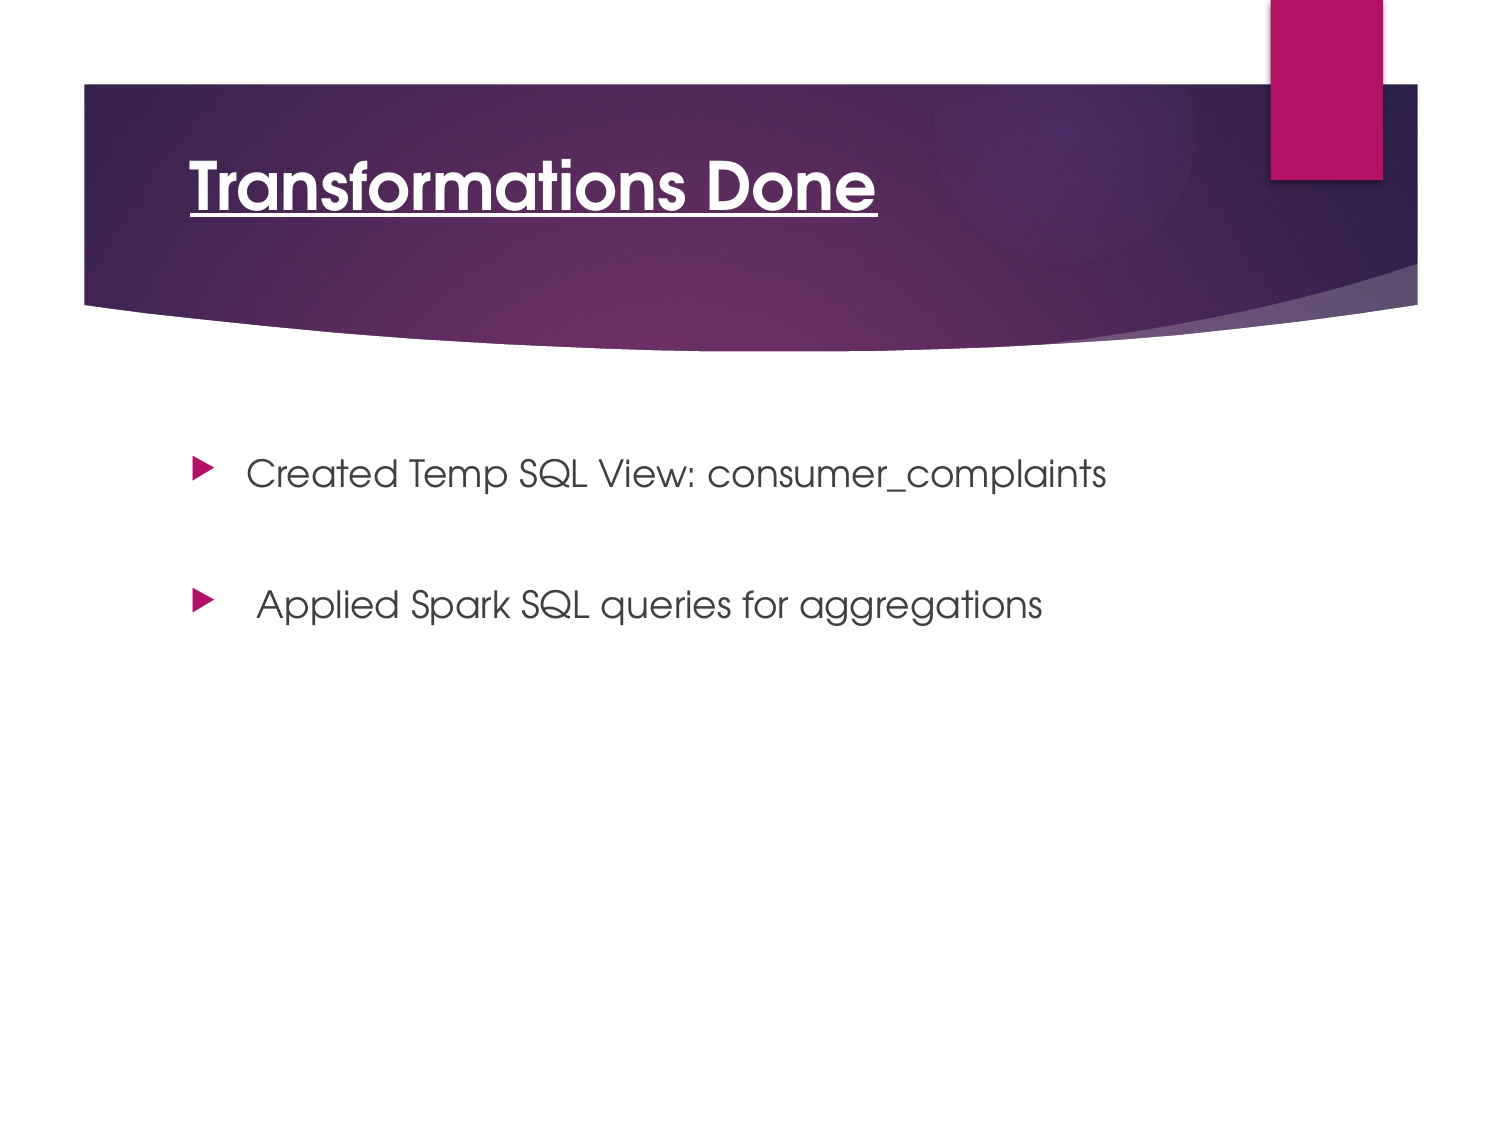

# Transformations Done
Created Temp SQL View: consumer_complaints

 Applied Spark SQL queries for aggregations